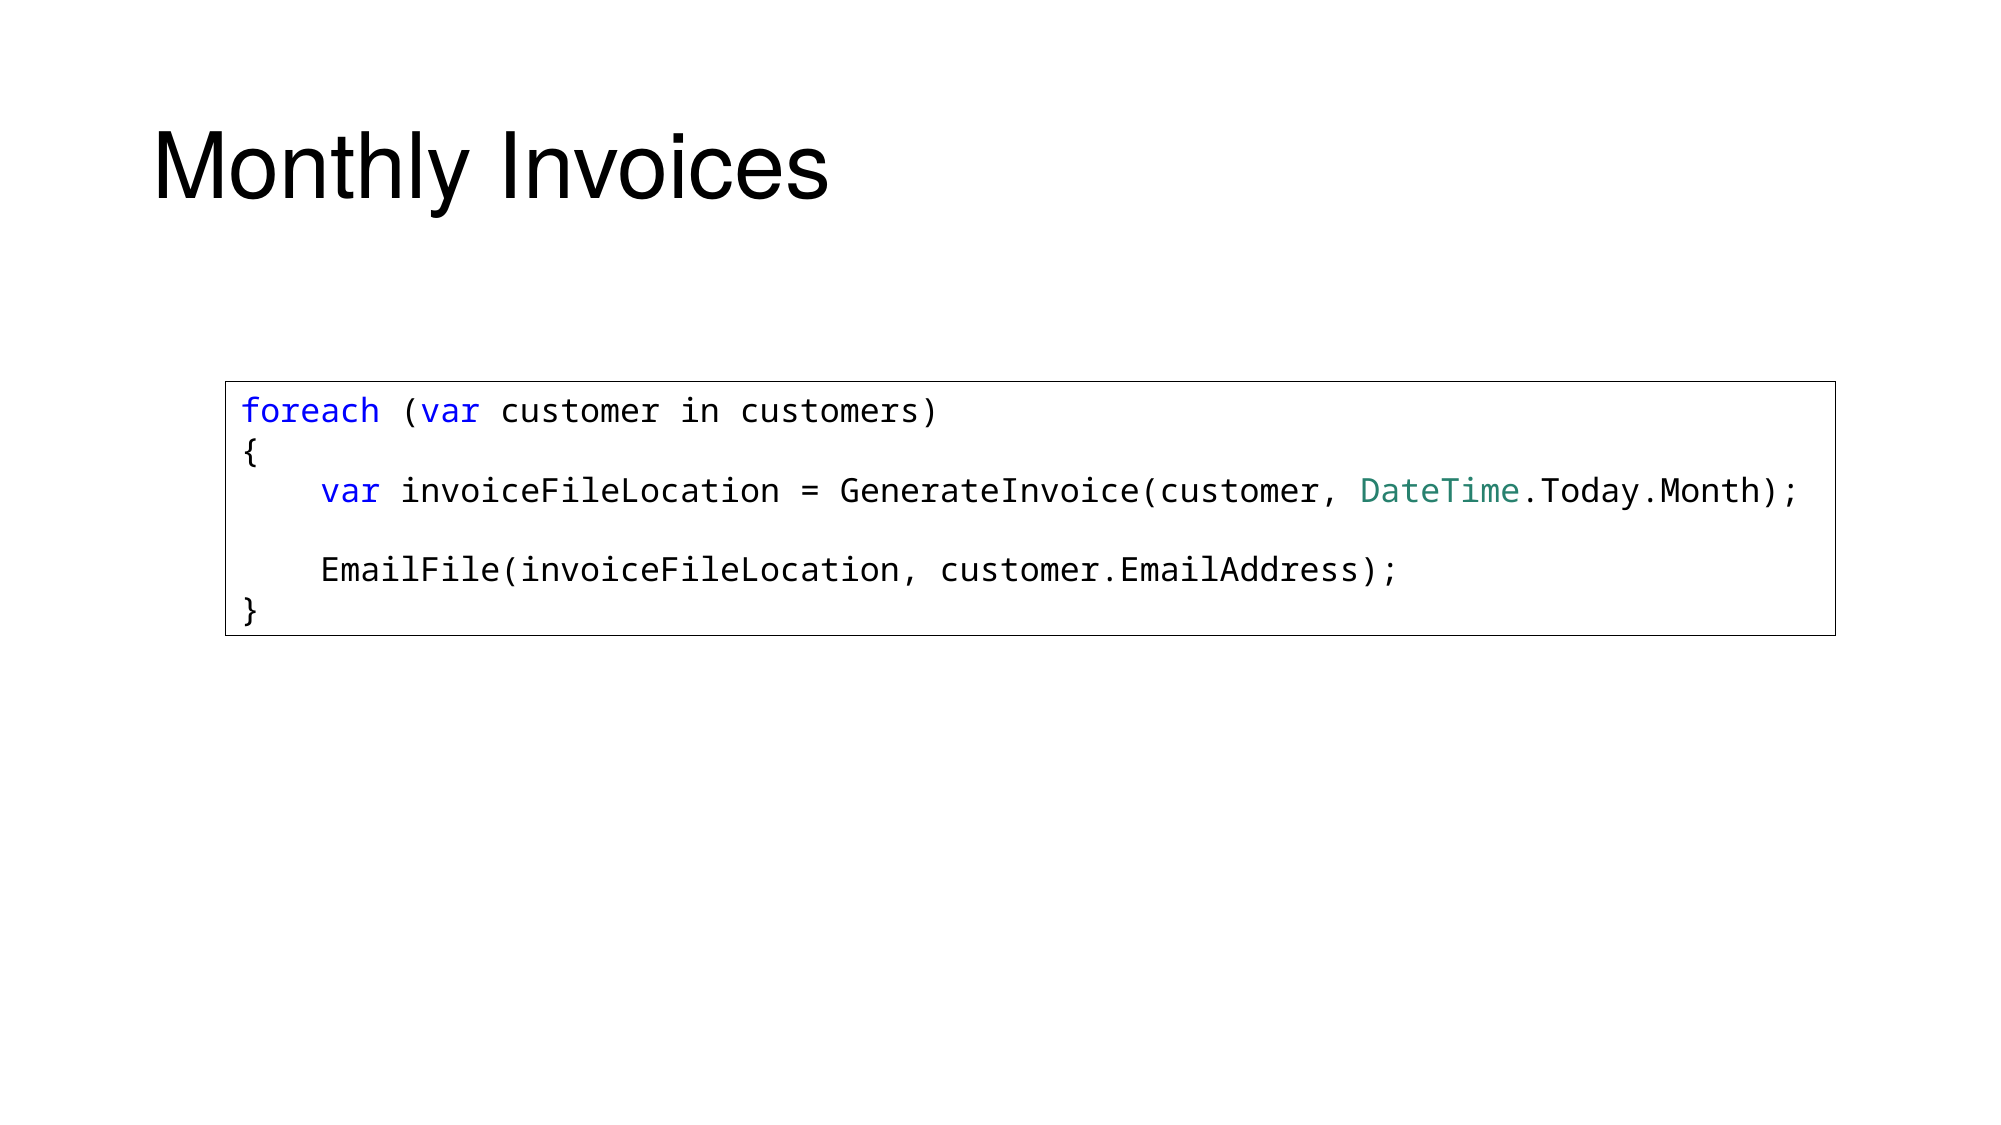

# Monthly Invoices
foreach (var customer in customers)
{
    var invoiceFileLocation = GenerateInvoice(customer, DateTime.Today.Month);

    EmailFile(invoiceFileLocation, customer.EmailAddress);
}